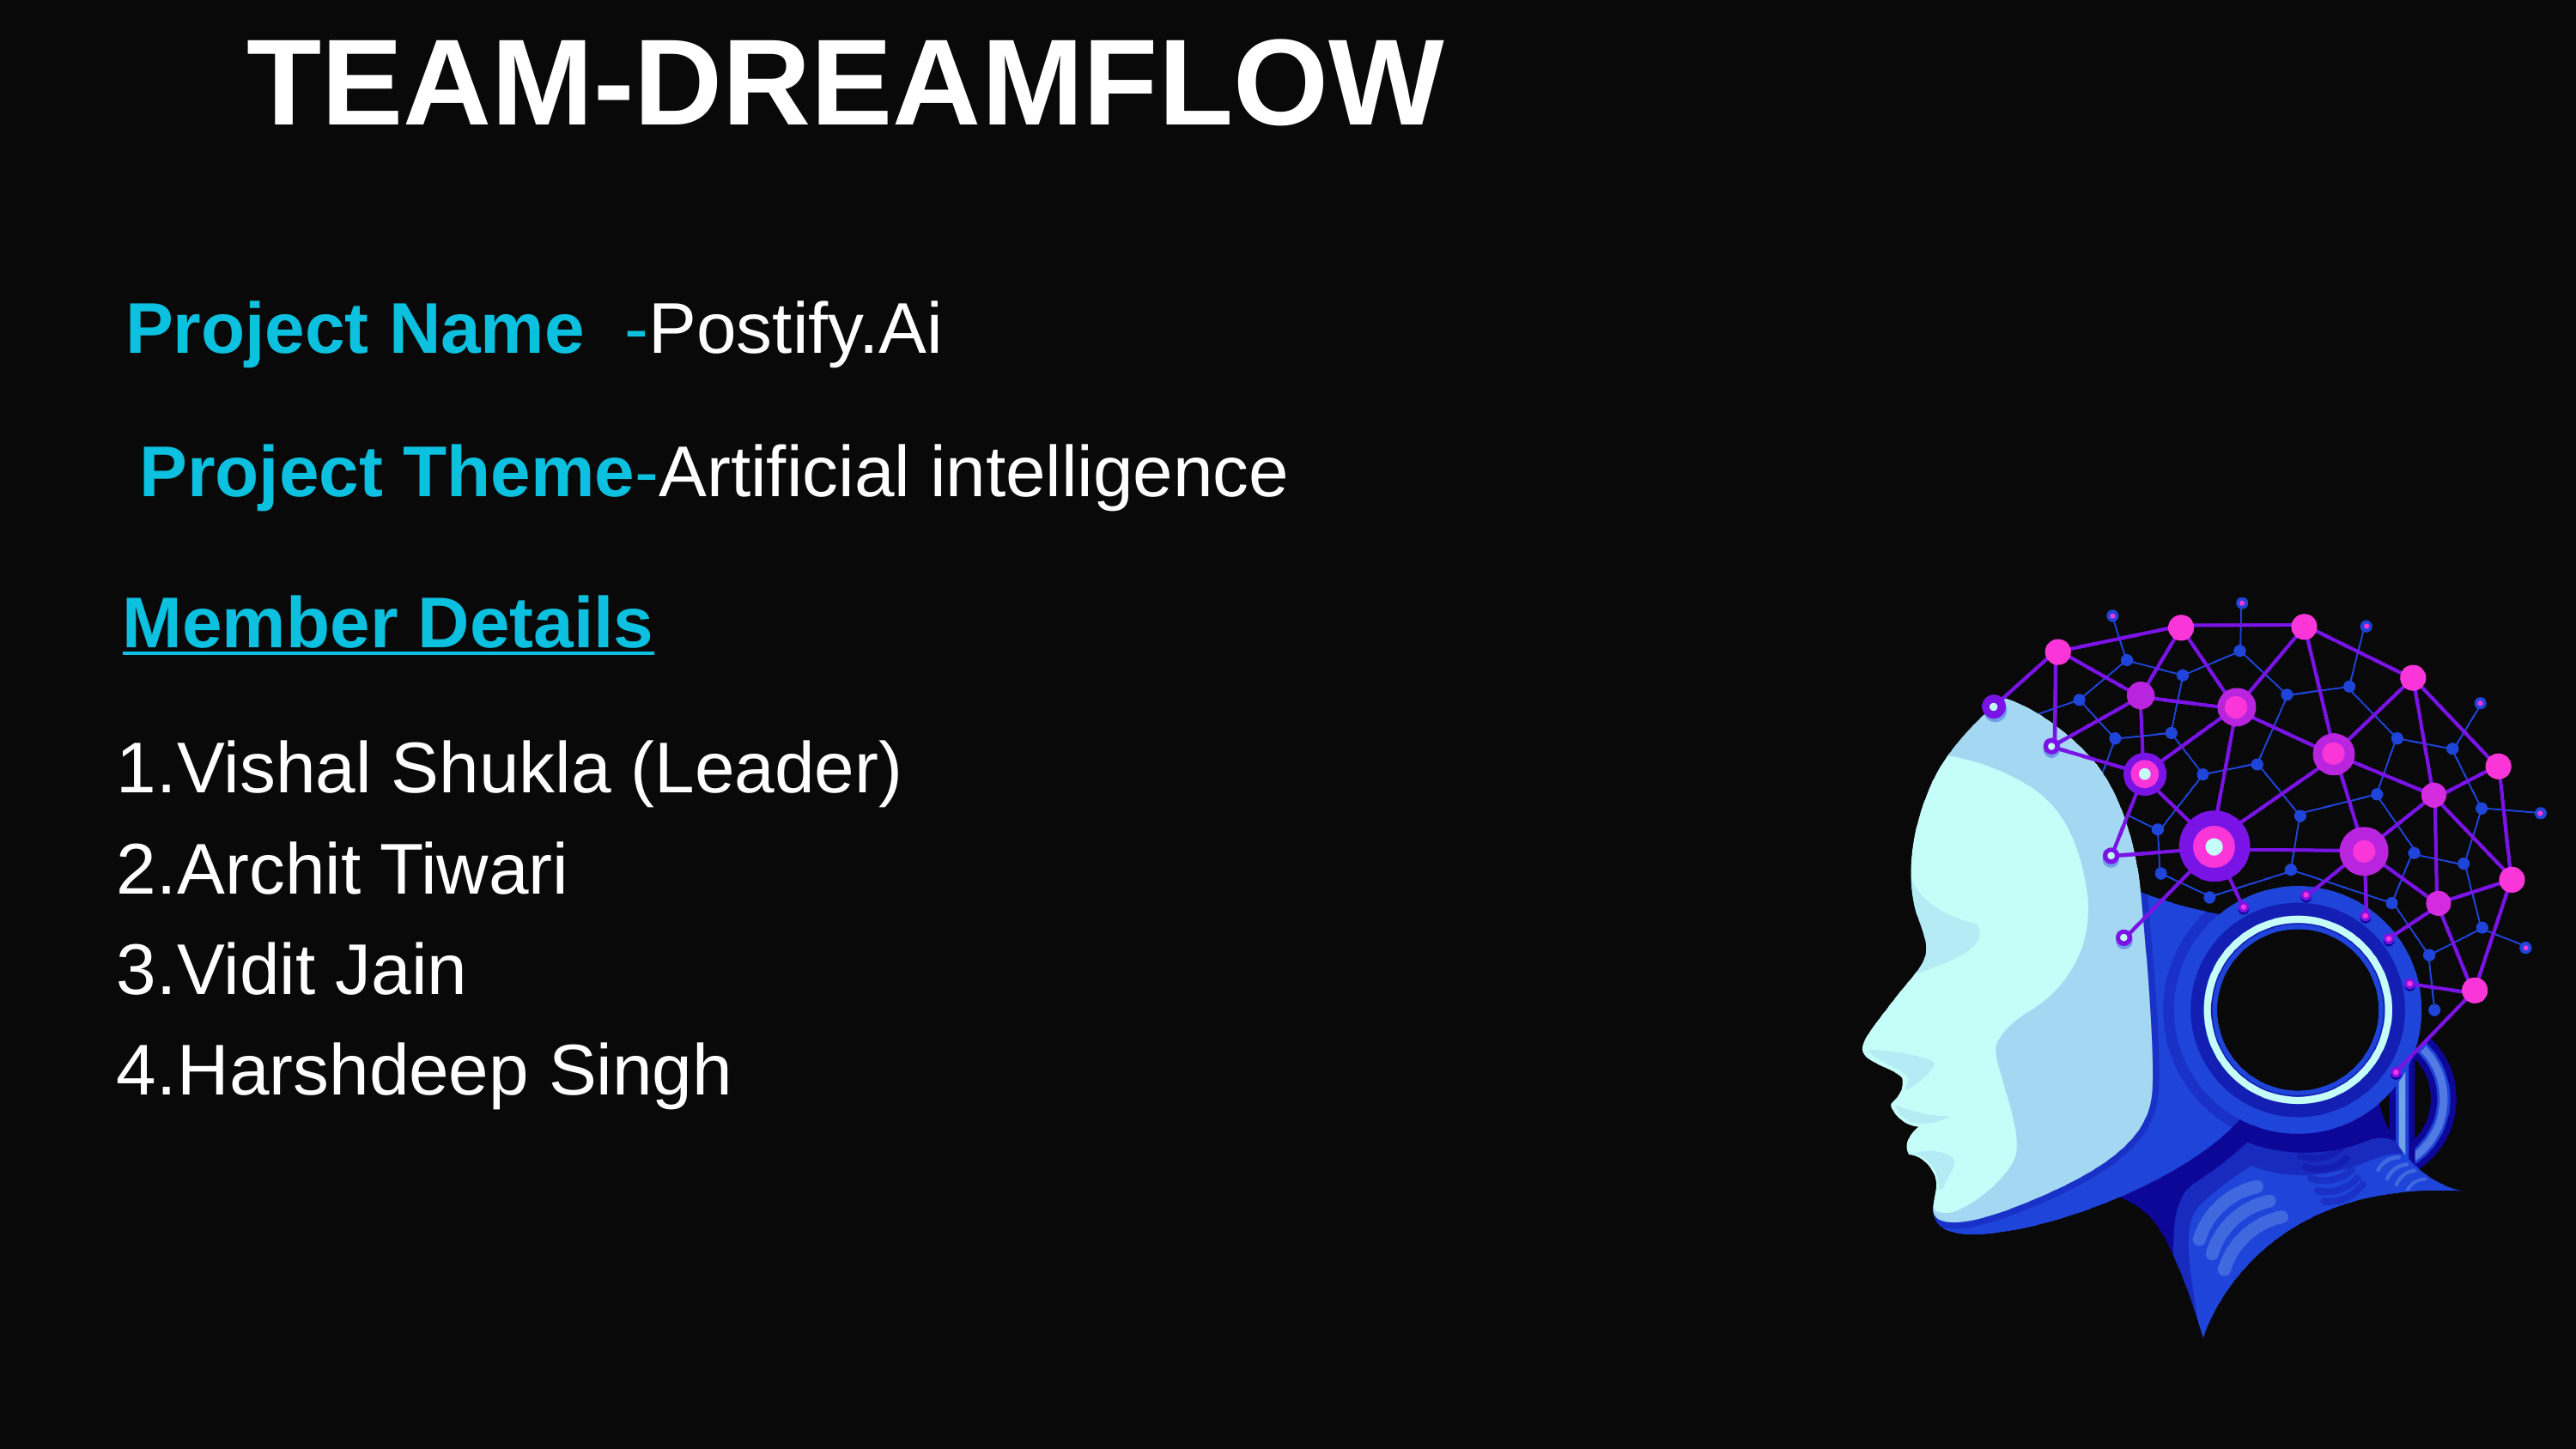

TEAM-DREAMFLOW
Project Name  -Postify.Ai
Project Theme-Artificial intelligence
Member Details

Vishal Shukla (Leader)
Archit Tiwari
Vidit Jain
Harshdeep Singh